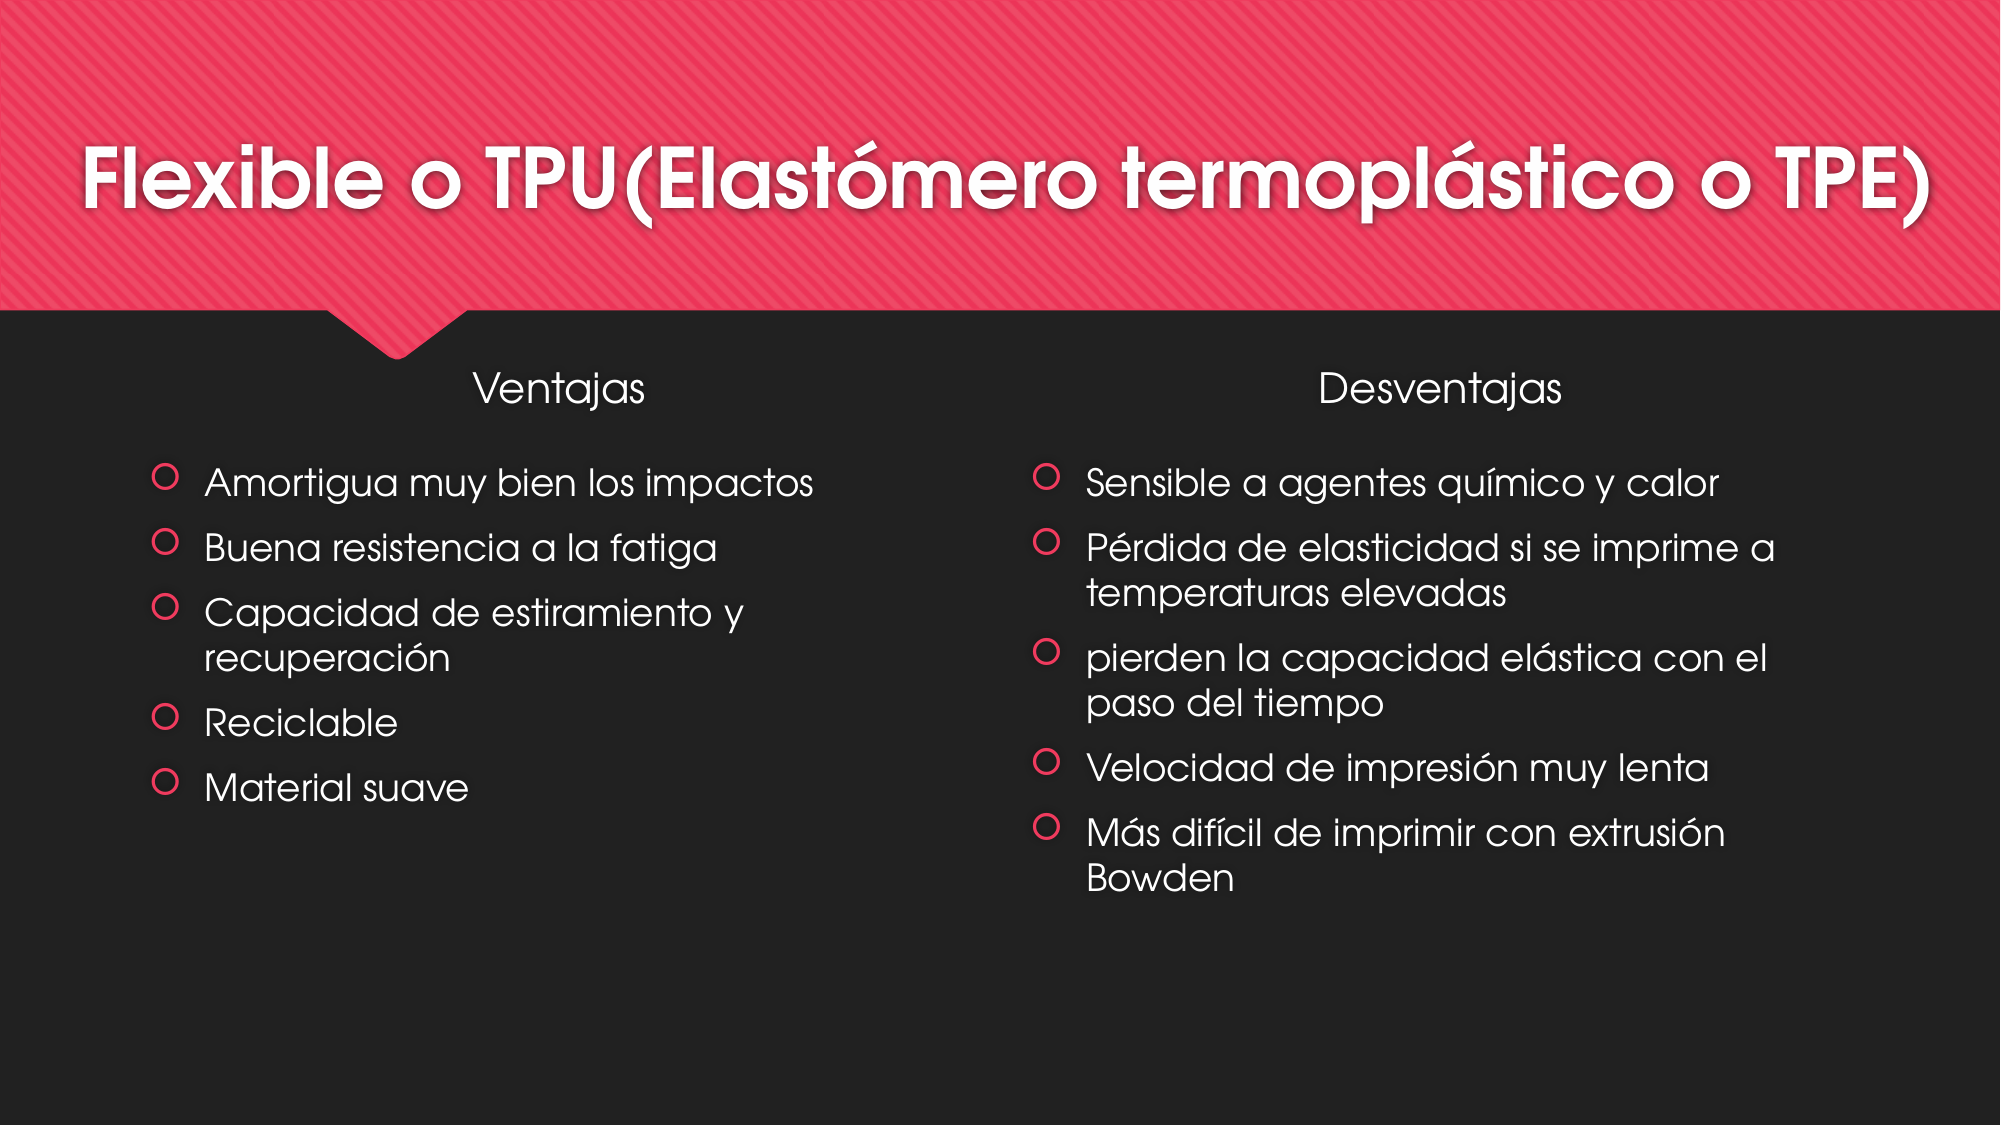

# Flexible o TPU(Elastómero termoplástico o TPE)
Ventajas
Desventajas
Sensible a agentes químico y calor
Pérdida de elasticidad si se imprime a temperaturas elevadas
pierden la capacidad elástica con el paso del tiempo
Velocidad de impresión muy lenta
Más difícil de imprimir con extrusión Bowden

Amortigua muy bien los impactos
Buena resistencia a la fatiga
Capacidad de estiramiento y recuperación
Reciclable
Material suave